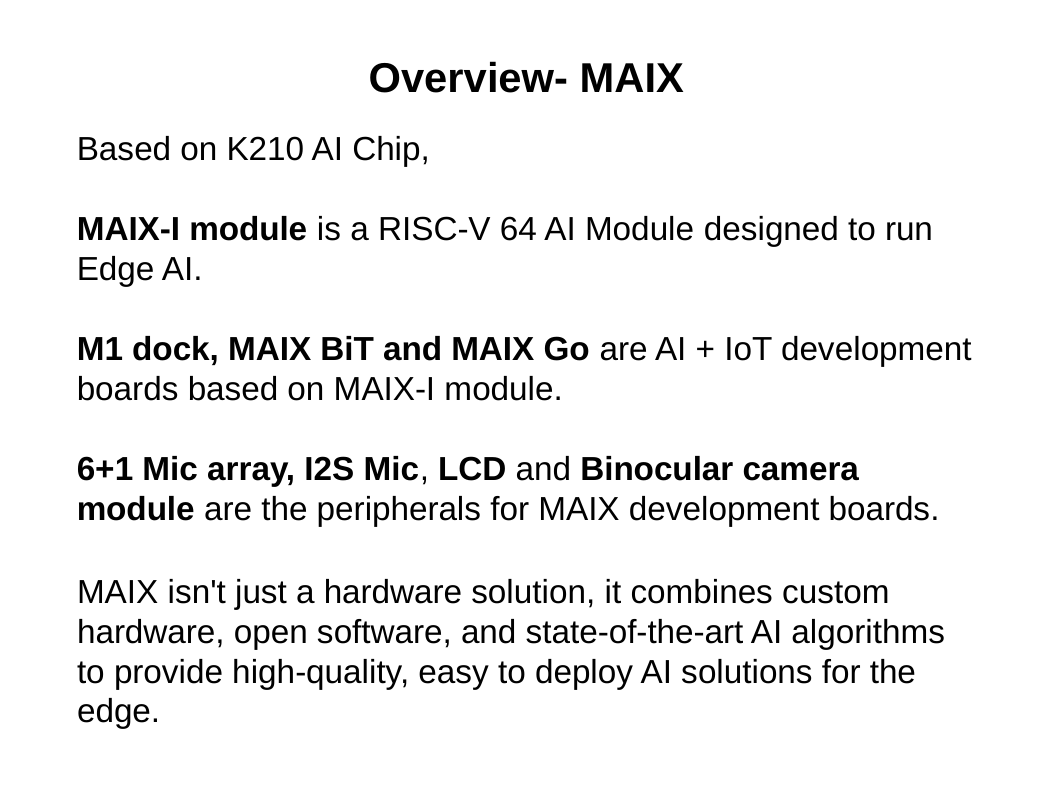

# Overview- MAIX
Based on K210 AI Chip,

MAIX-I module is a RISC-V 64 AI Module designed to run Edge AI.

M1 dock, MAIX BiT and MAIX Go are AI + IoT development boards based on MAIX-I module.

6+1 Mic array, I2S Mic, LCD and Binocular camera module are the peripherals for MAIX development boards.
MAIX isn't just a hardware solution, it combines custom hardware, open software, and state-of-the-art AI algorithms to provide high-quality, easy to deploy AI solutions for the edge.